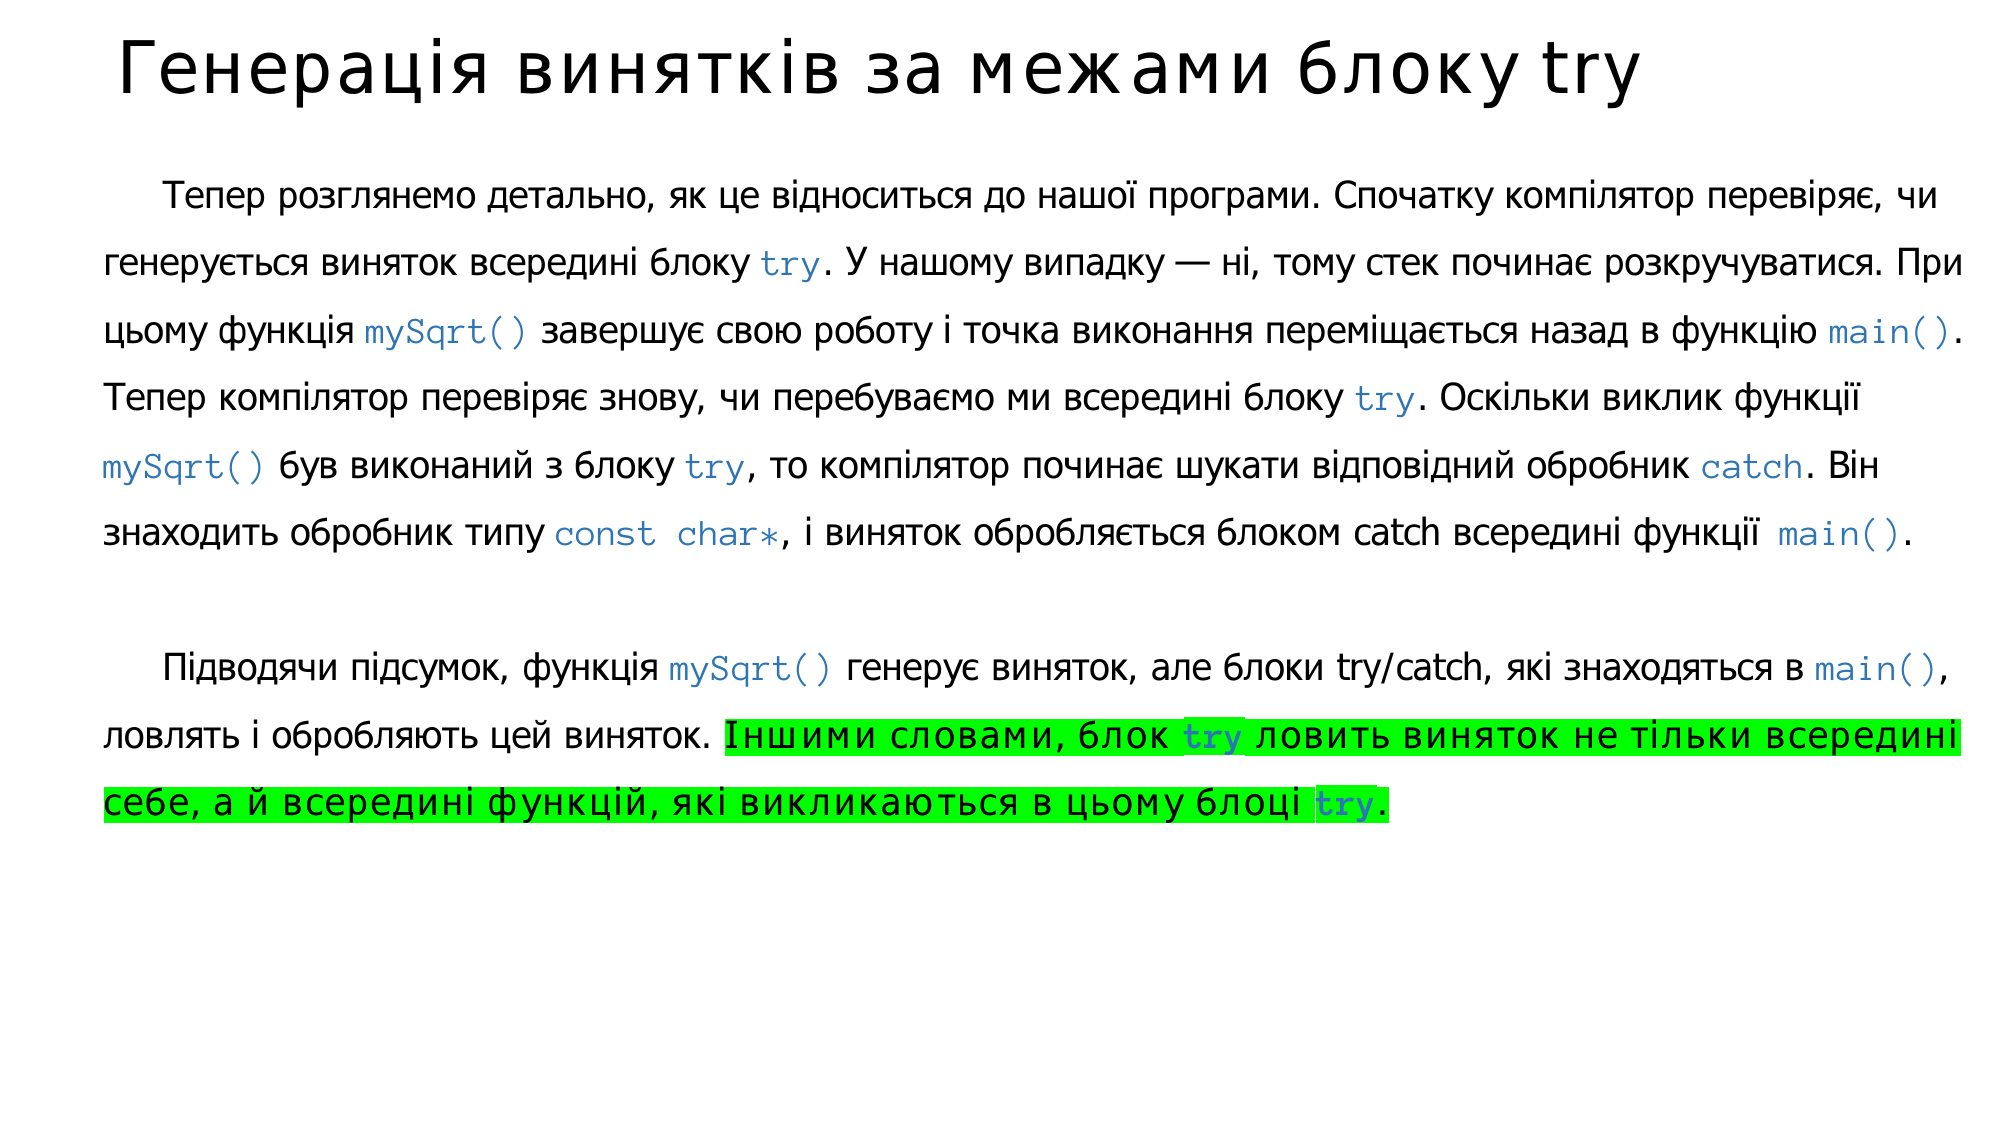

# Генерація винятків за межами блоку try
Тепер розглянемо детально, як це відноситься до нашої програми. Спочатку компілятор перевіряє, чи генерується виняток всередині блоку try. У нашому випадку — ні, тому стек починає розкручуватися. При цьому функція mySqrt() завершує свою роботу і точка виконання переміщається назад в функцію main(). Тепер компілятор перевіряє знову, чи перебуваємо ми всередині блоку try. Оскільки виклик функції mySqrt() був виконаний з блоку try, то компілятор починає шукати відповідний обробник catch. Він знаходить обробник типу const char*, і виняток обробляється блоком catch всередині функції main().

Підводячи підсумок, функція mySqrt() генерує виняток, але блоки try/catch, які знаходяться в main(), ловлять і обробляють цей виняток. Іншими словами, блок try ловить виняток не тільки всередині себе, а й всередині функцій, які викликаються в цьому блоці try.